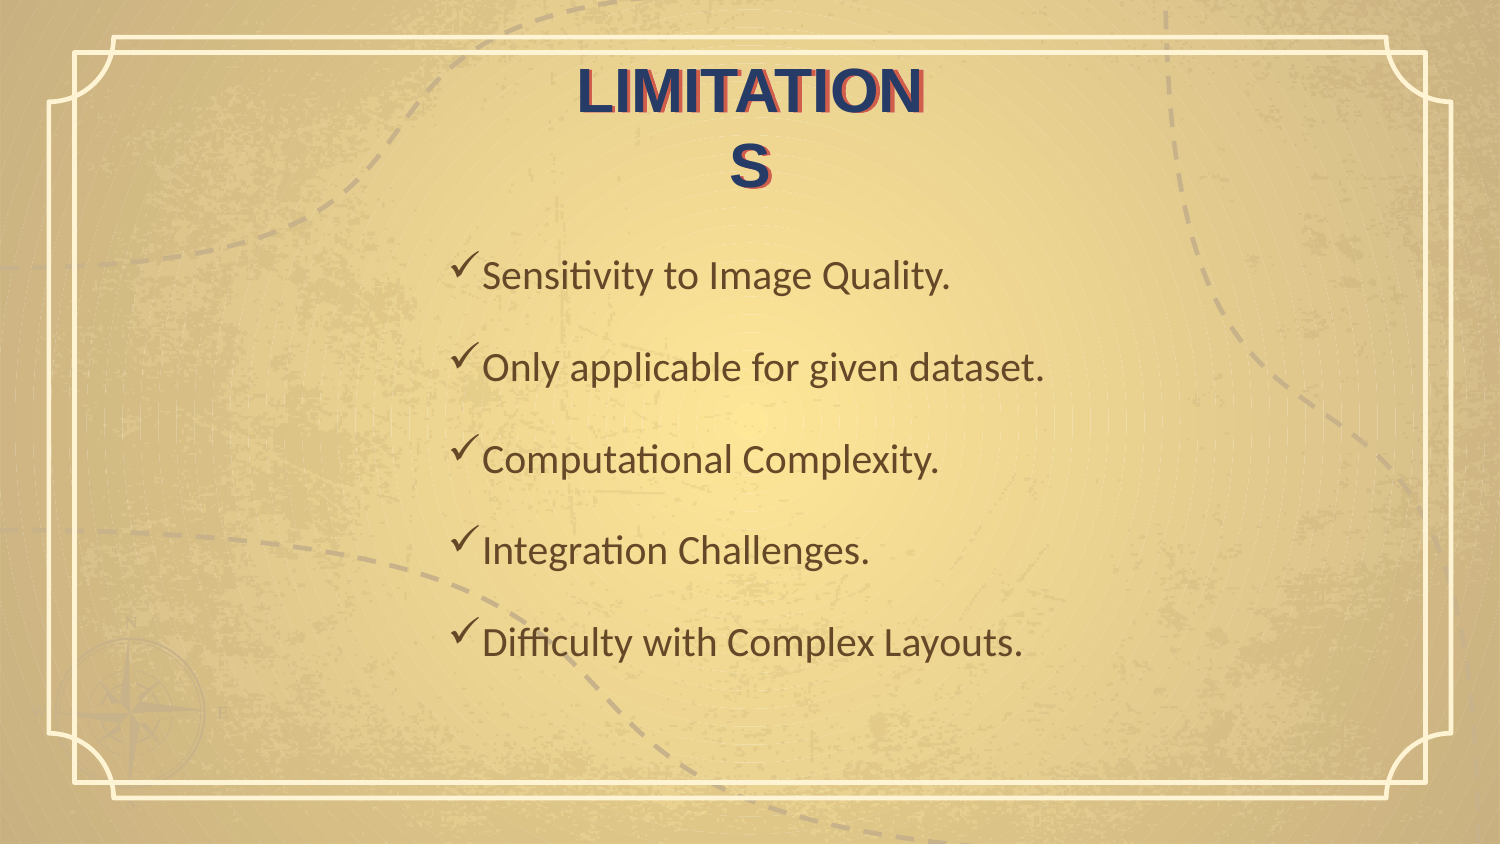

# LIMITATIONS
Sensitivity to Image Quality.
Only applicable for given dataset.
Computational Complexity.
Integration Challenges.
Difficulty with Complex Layouts.